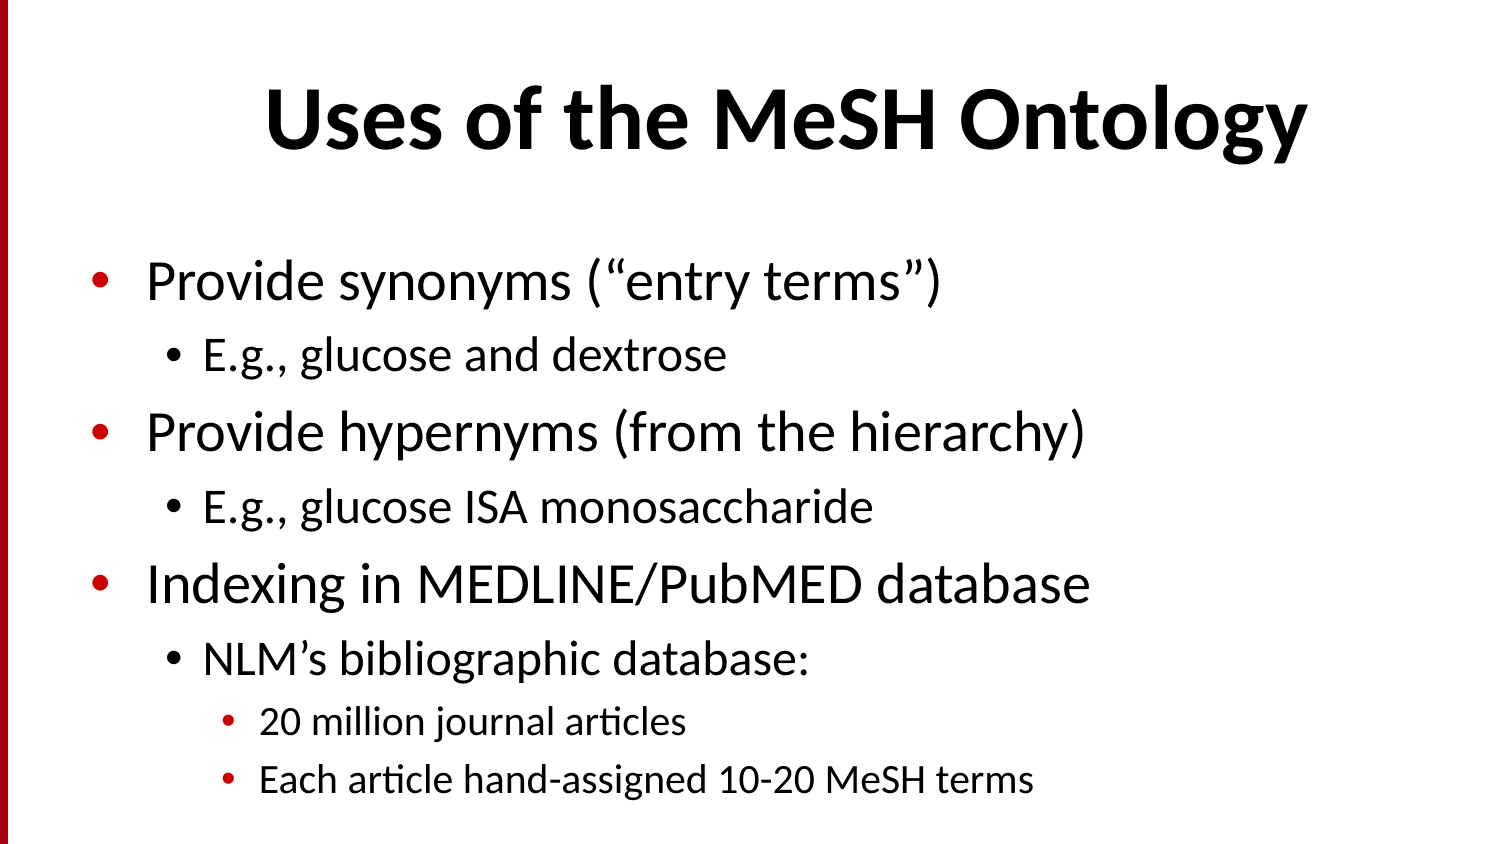

# Uses of the MeSH Ontology
Provide synonyms (“entry terms”)
E.g., glucose and dextrose
Provide hypernyms (from the hierarchy)
E.g., glucose ISA monosaccharide
Indexing in MEDLINE/PubMED database
NLM’s bibliographic database:
20 million journal articles
Each article hand-assigned 10-20 MeSH terms